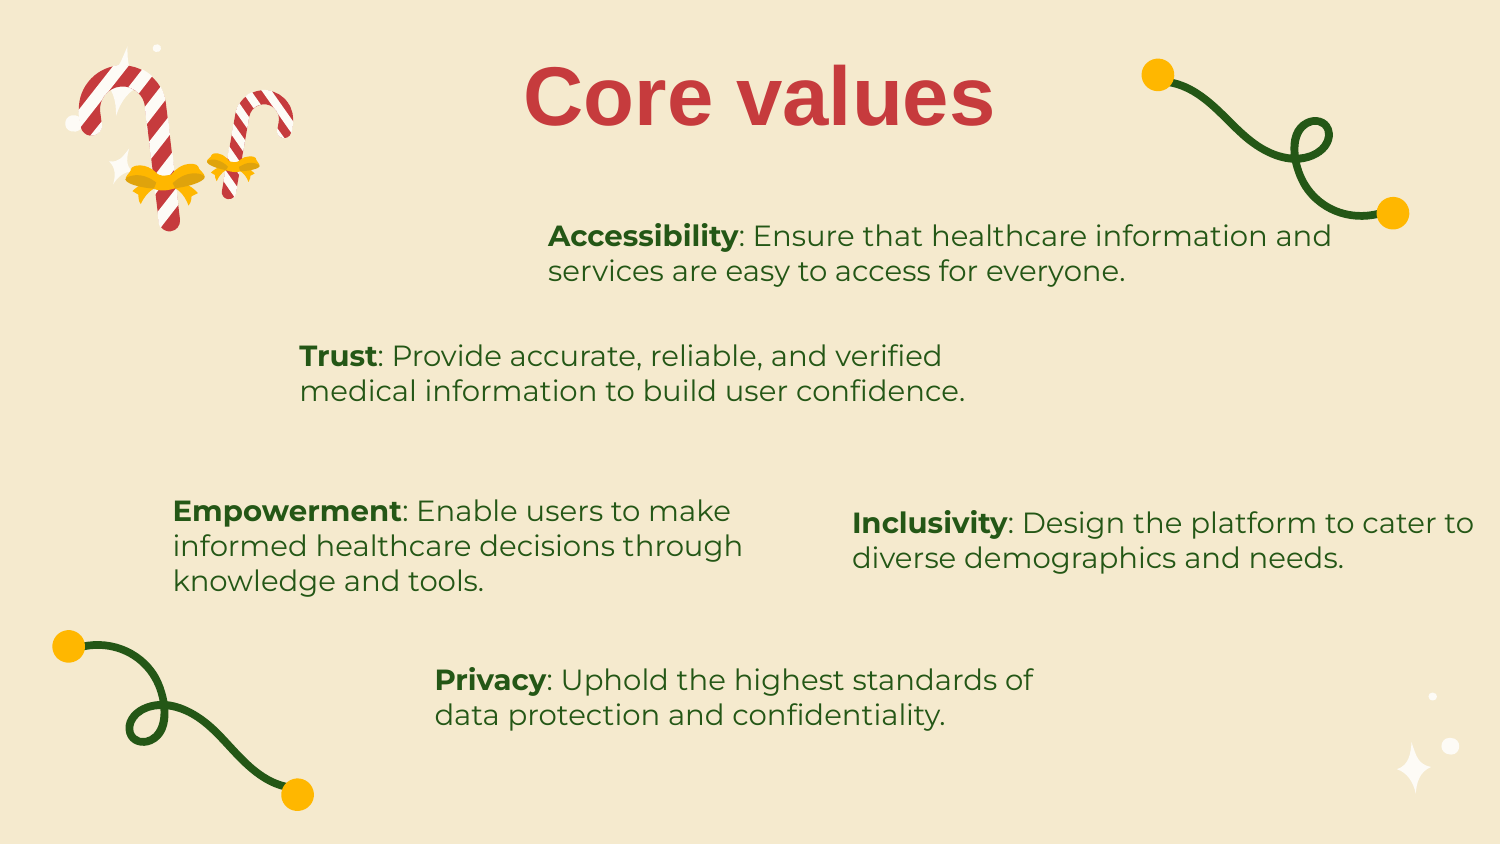

# Core values

Accessibility: Ensure that healthcare information and services are easy to access for everyone.
Trust: Provide accurate, reliable, and verified medical information to build user confidence.
Empowerment: Enable users to make informed healthcare decisions through knowledge and tools.
Inclusivity: Design the platform to cater to diverse demographics and needs.
Privacy: Uphold the highest standards of data protection and confidentiality.